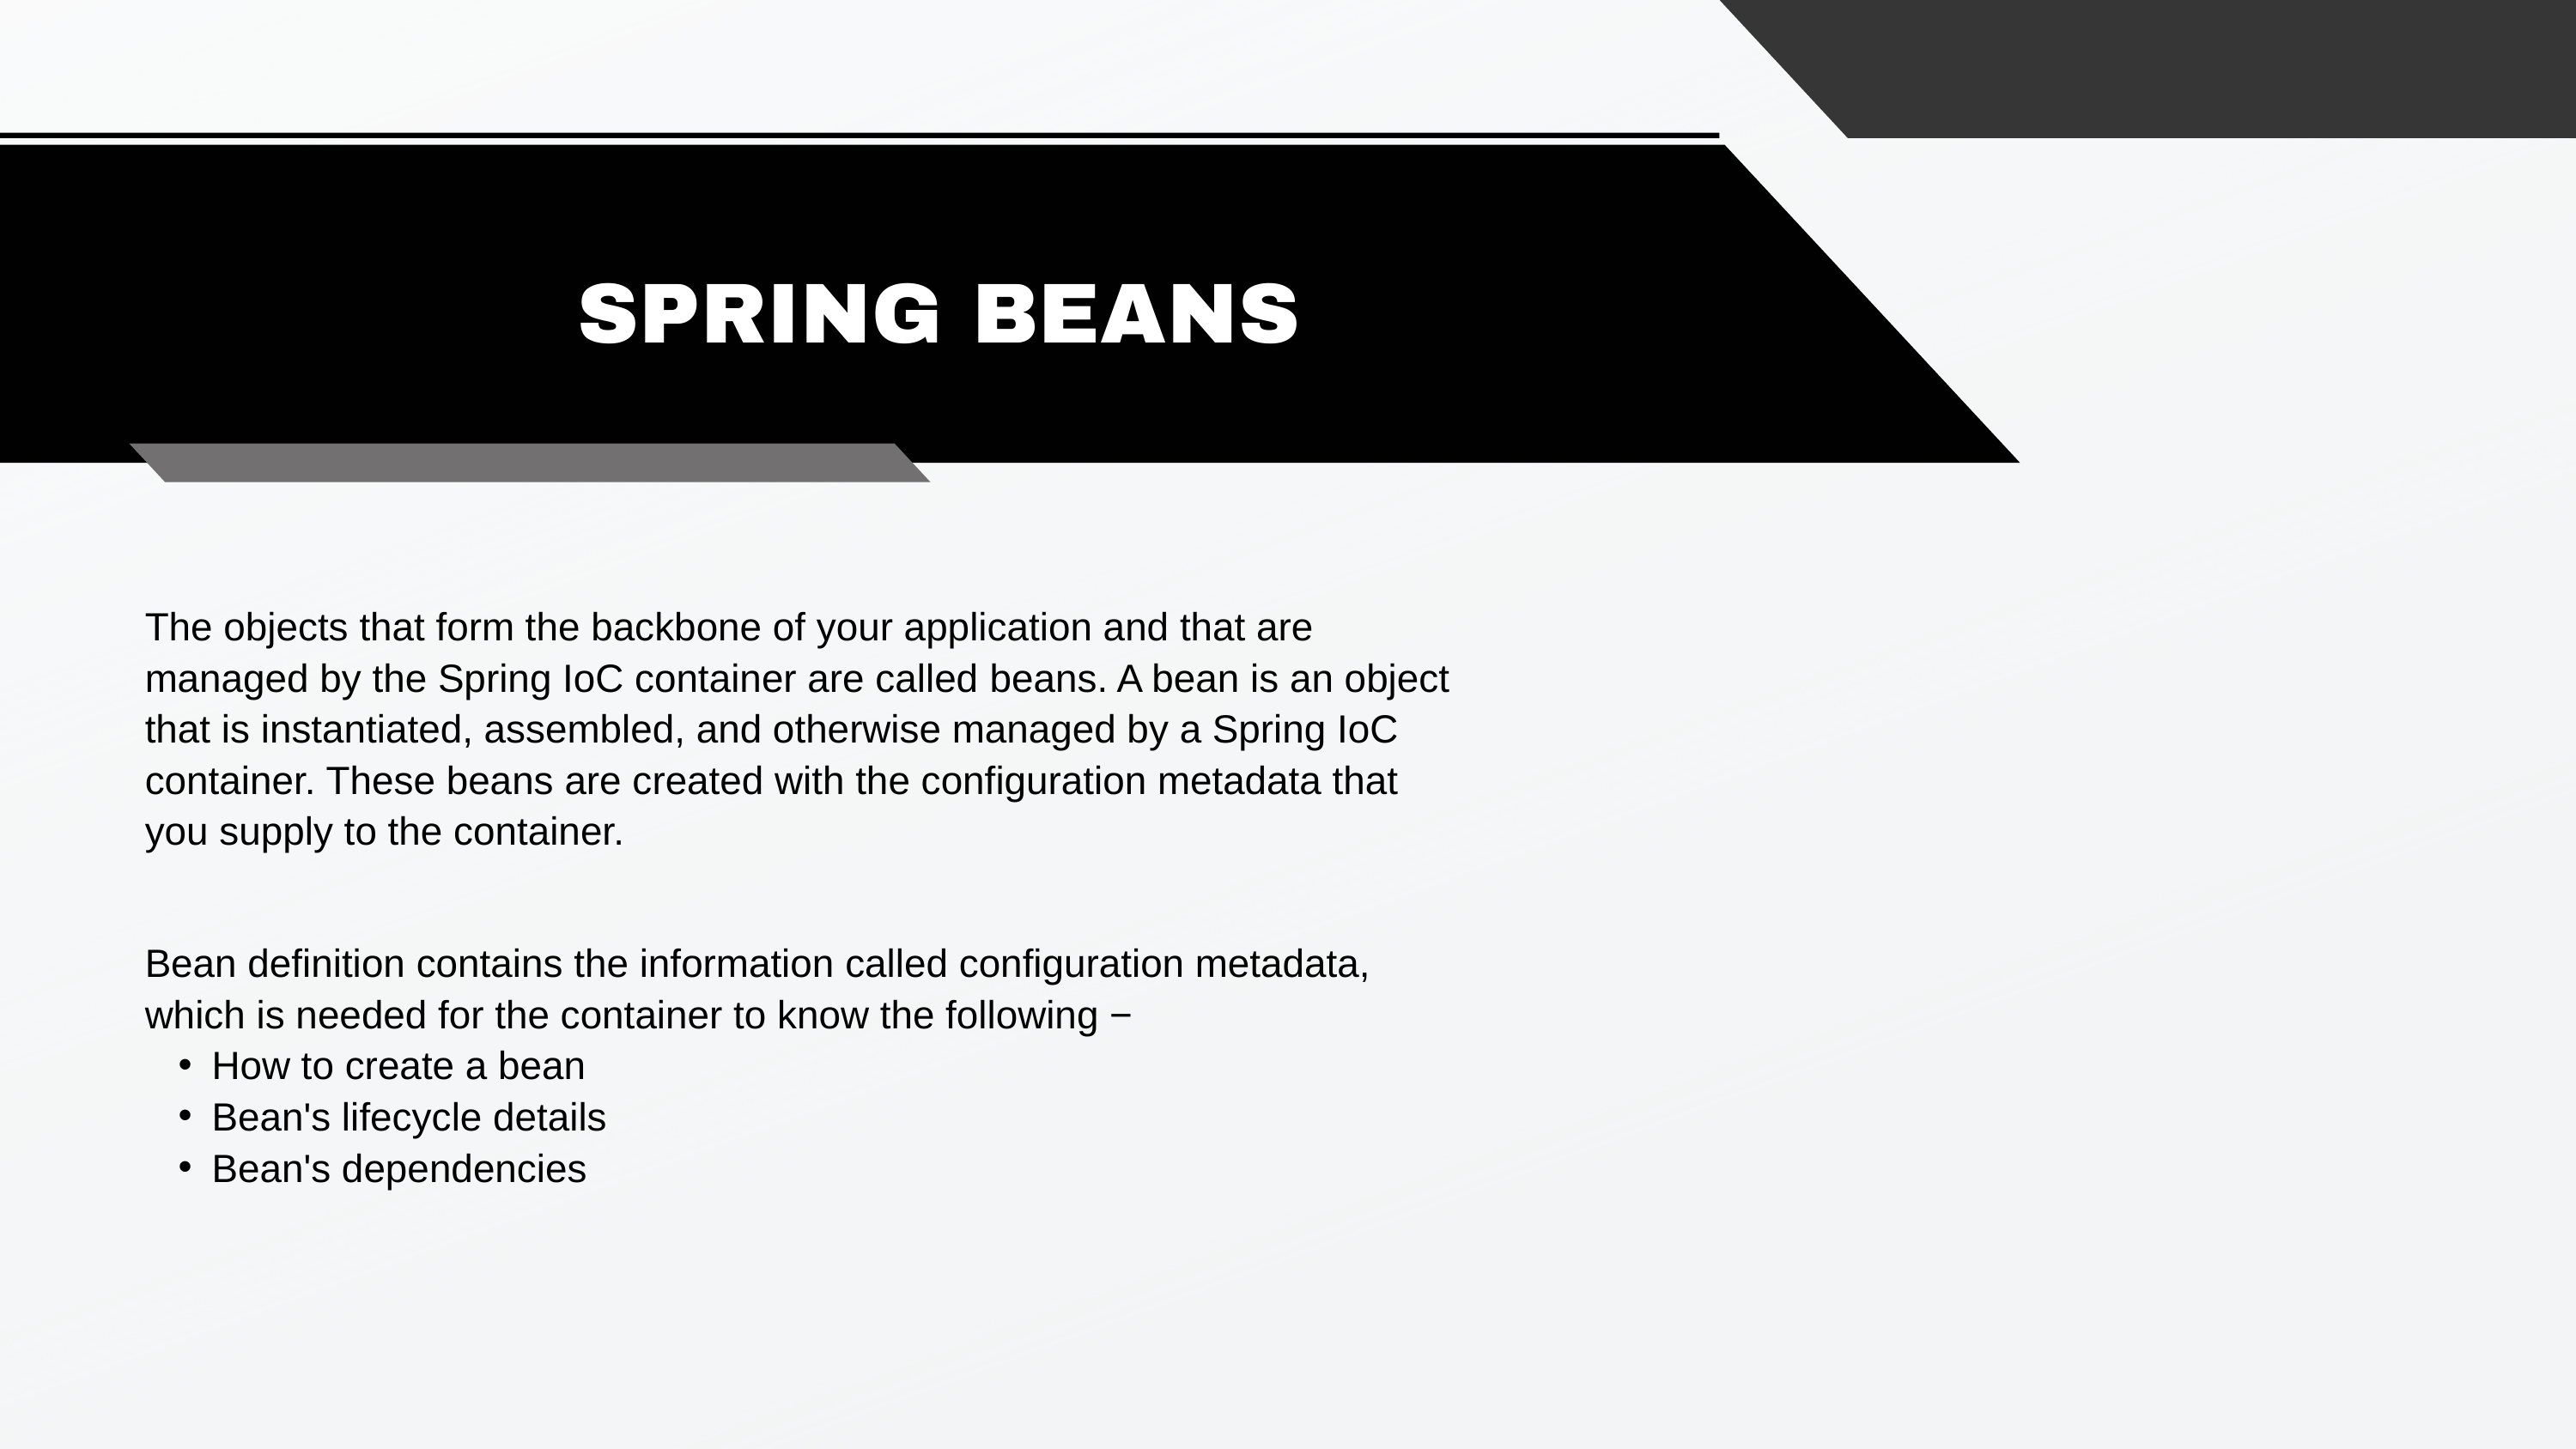

SPRING BEANS

The objects that form the backbone of your application and that are managed by the Spring IoC container are called beans. A bean is an object that is instantiated, assembled, and otherwise managed by a Spring IoC container. These beans are created with the configuration metadata that you supply to the container.
Bean definition contains the information called configuration metadata, which is needed for the container to know the following −
How to create a bean
Bean's lifecycle details
Bean's dependencies